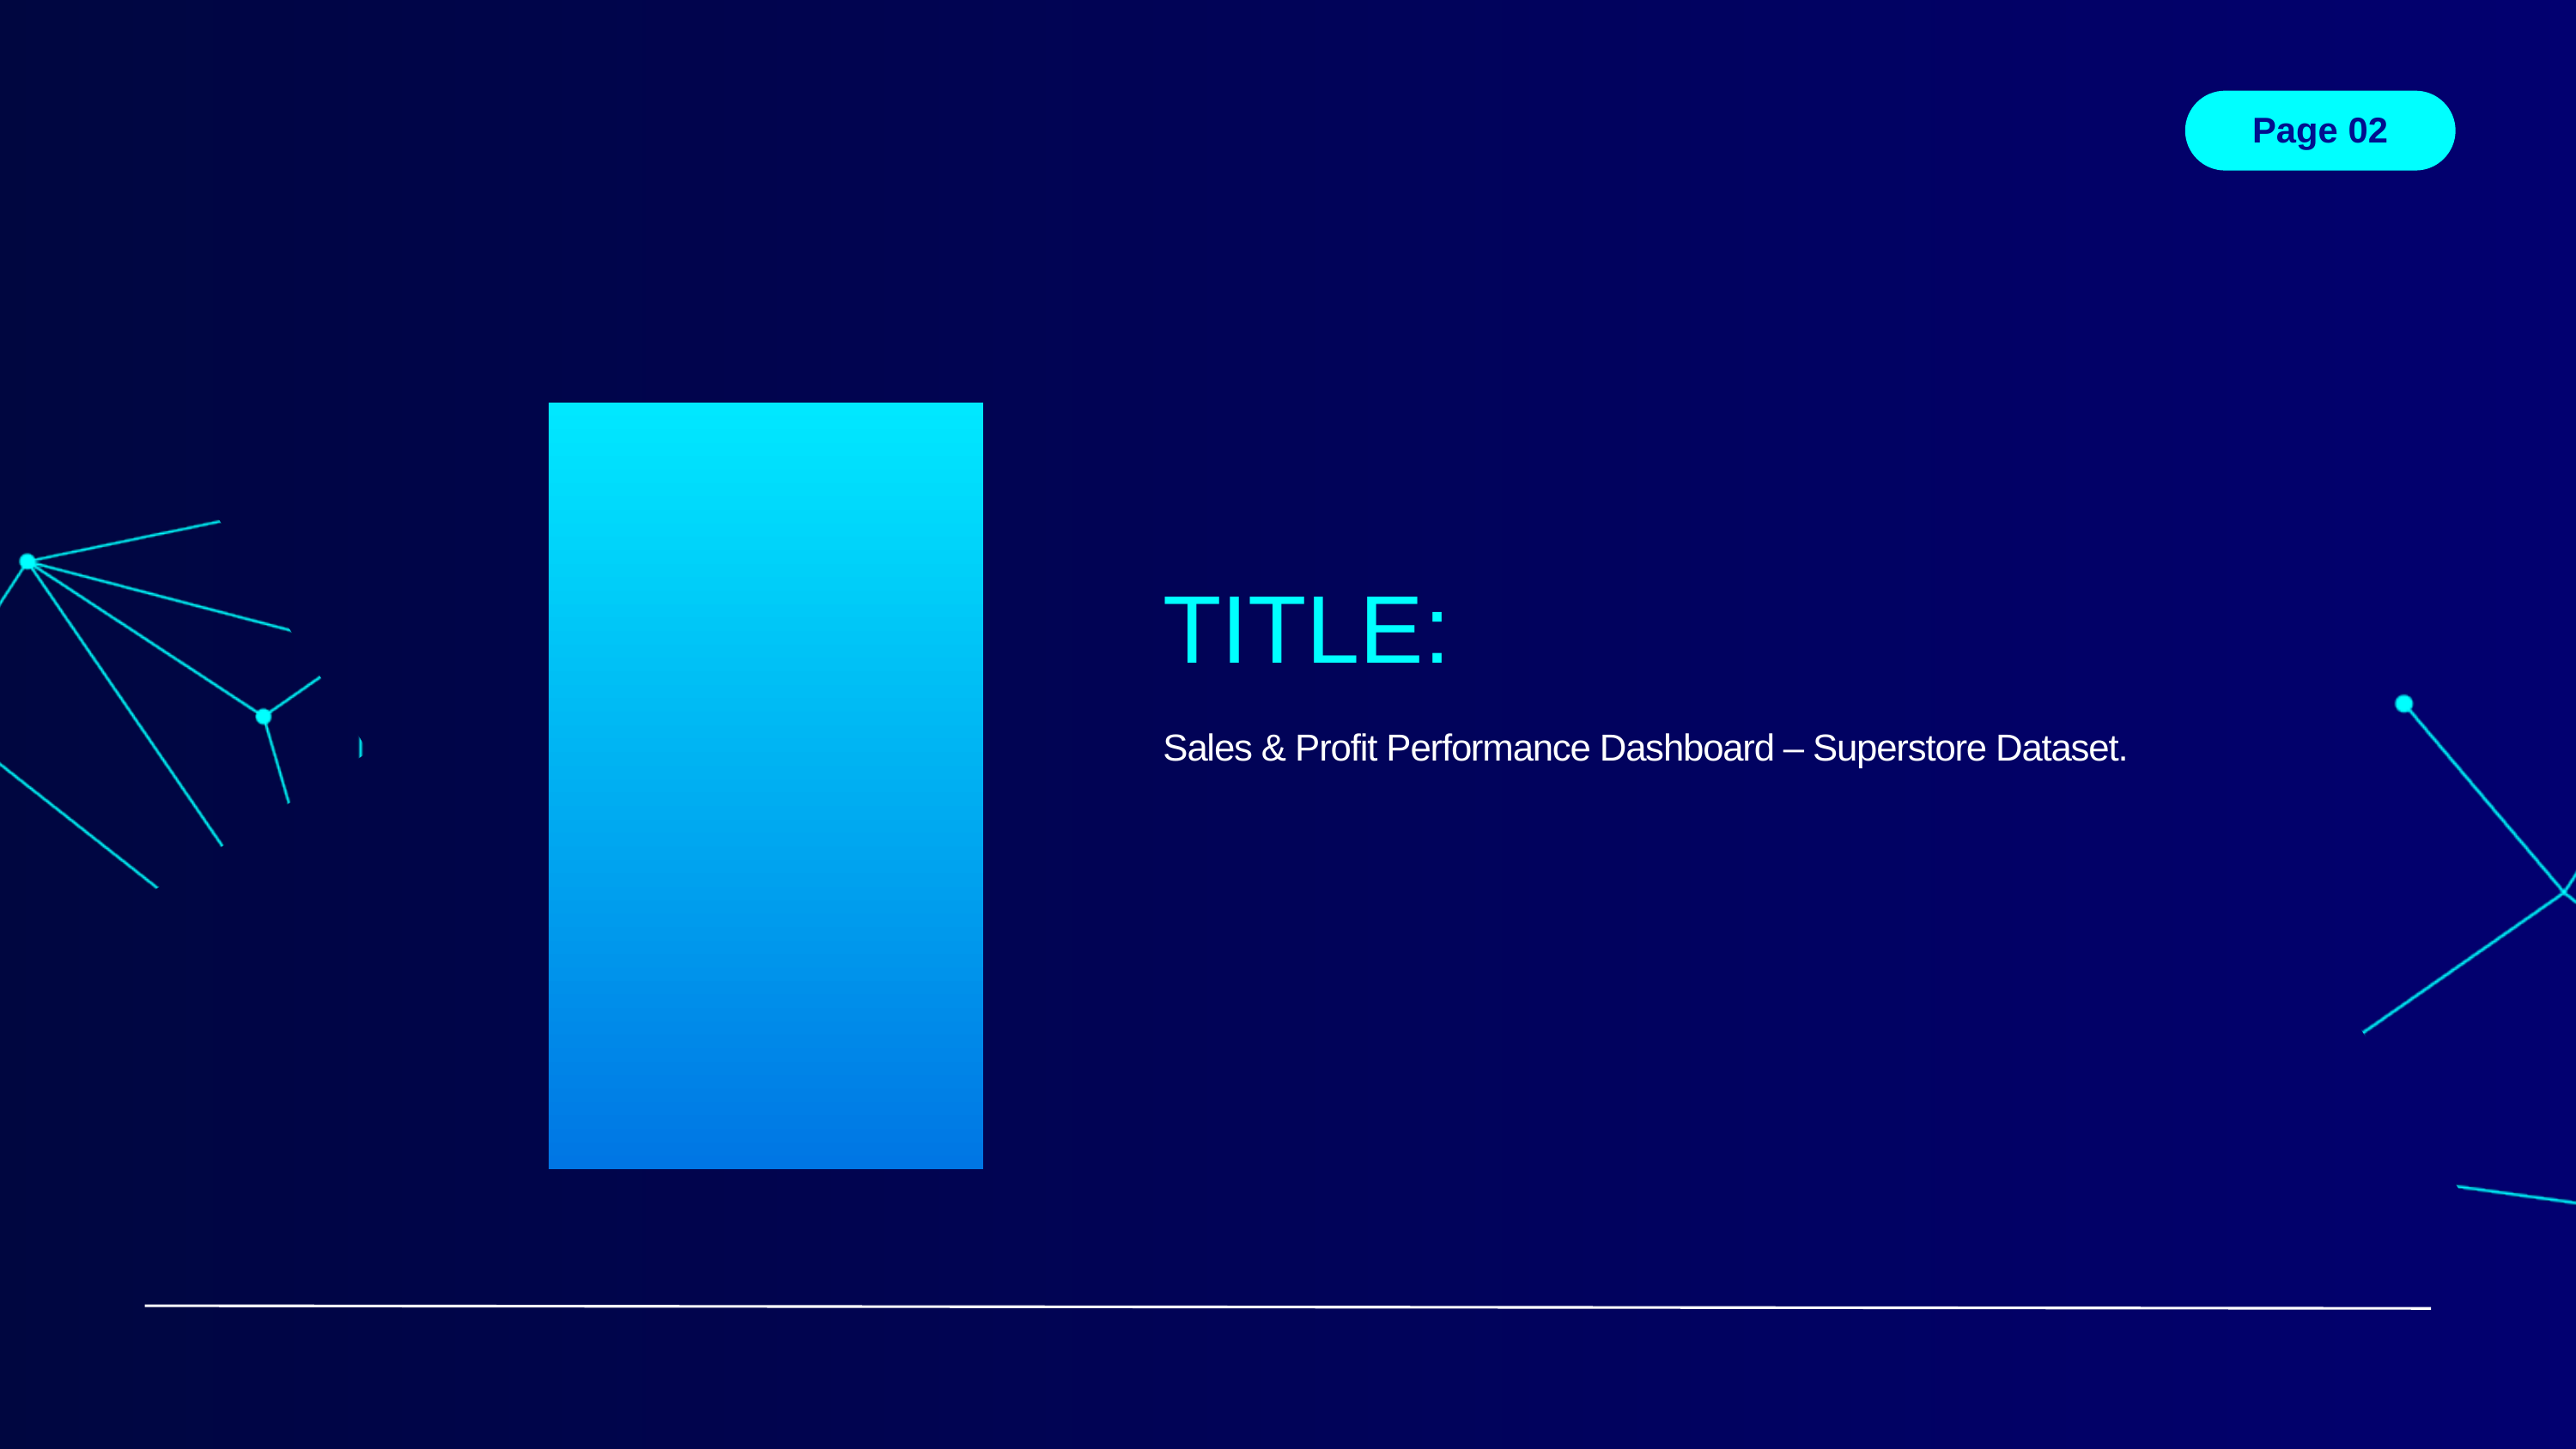

Page 02

TITLE:
Sales & Profit Performance Dashboard – Superstore Dataset.